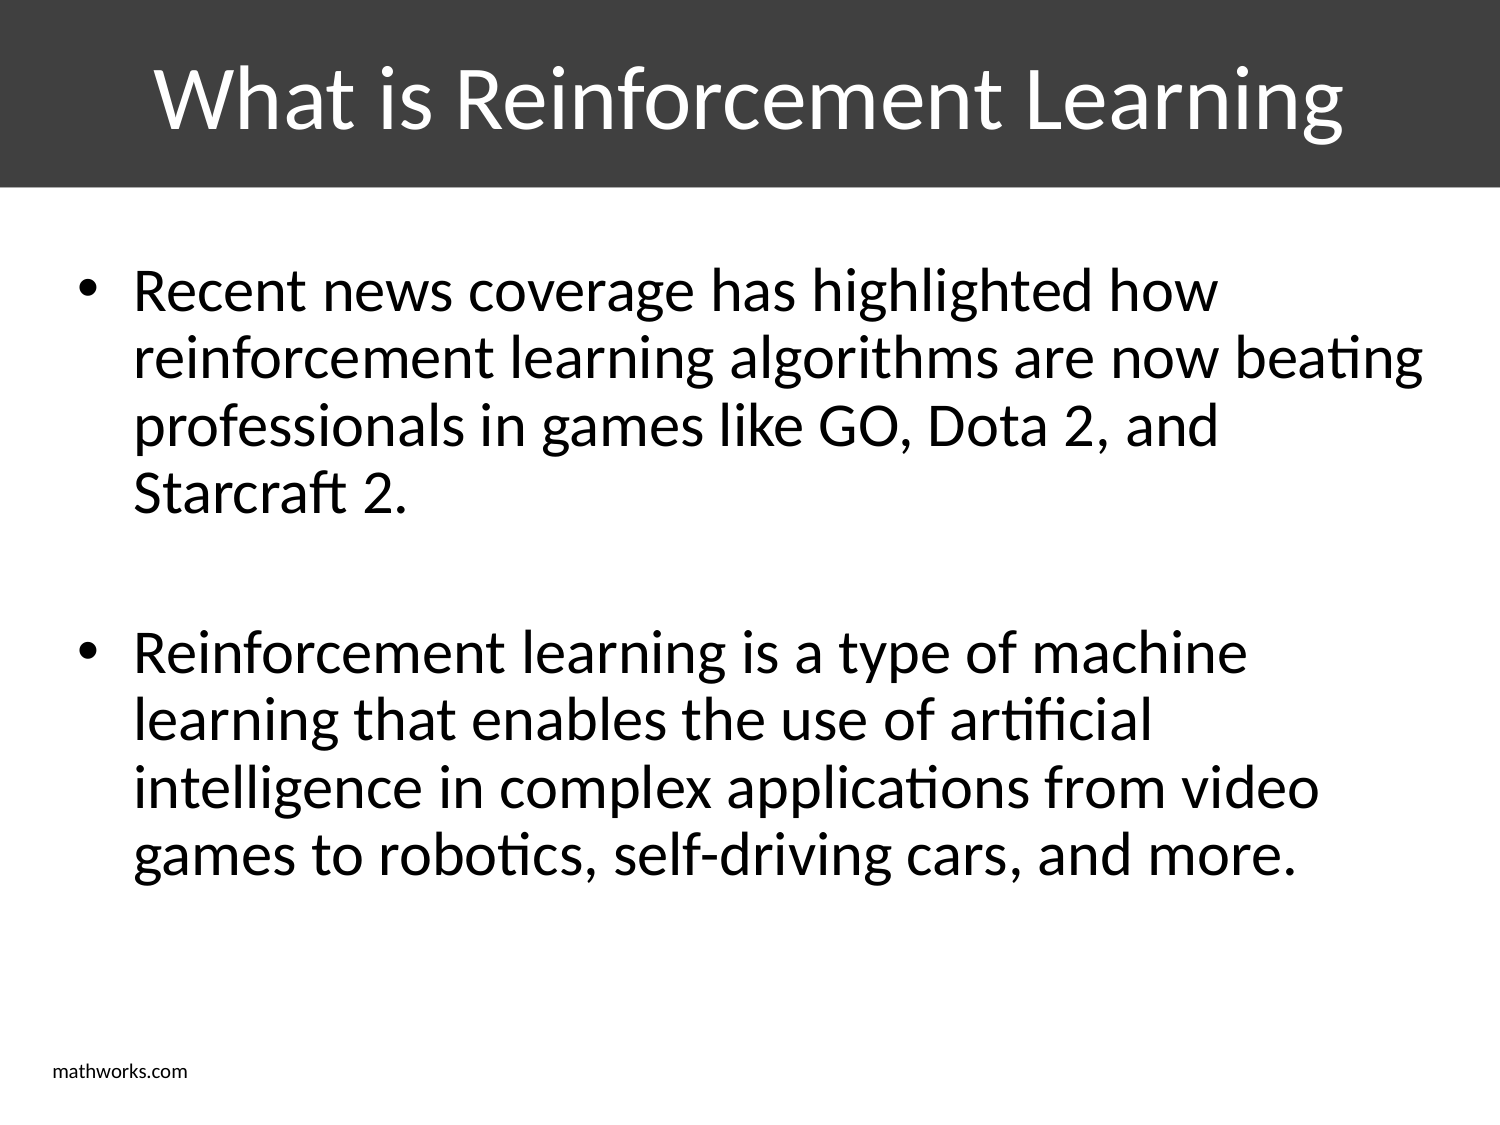

# What is Reinforcement Learning
Recent news coverage has highlighted how reinforcement learning algorithms are now beating professionals in games like GO, Dota 2, and Starcraft 2.

Reinforcement learning is a type of machine learning that enables the use of artificial intelligence in complex applications from video games to robotics, self-driving cars, and more.
mathworks.com